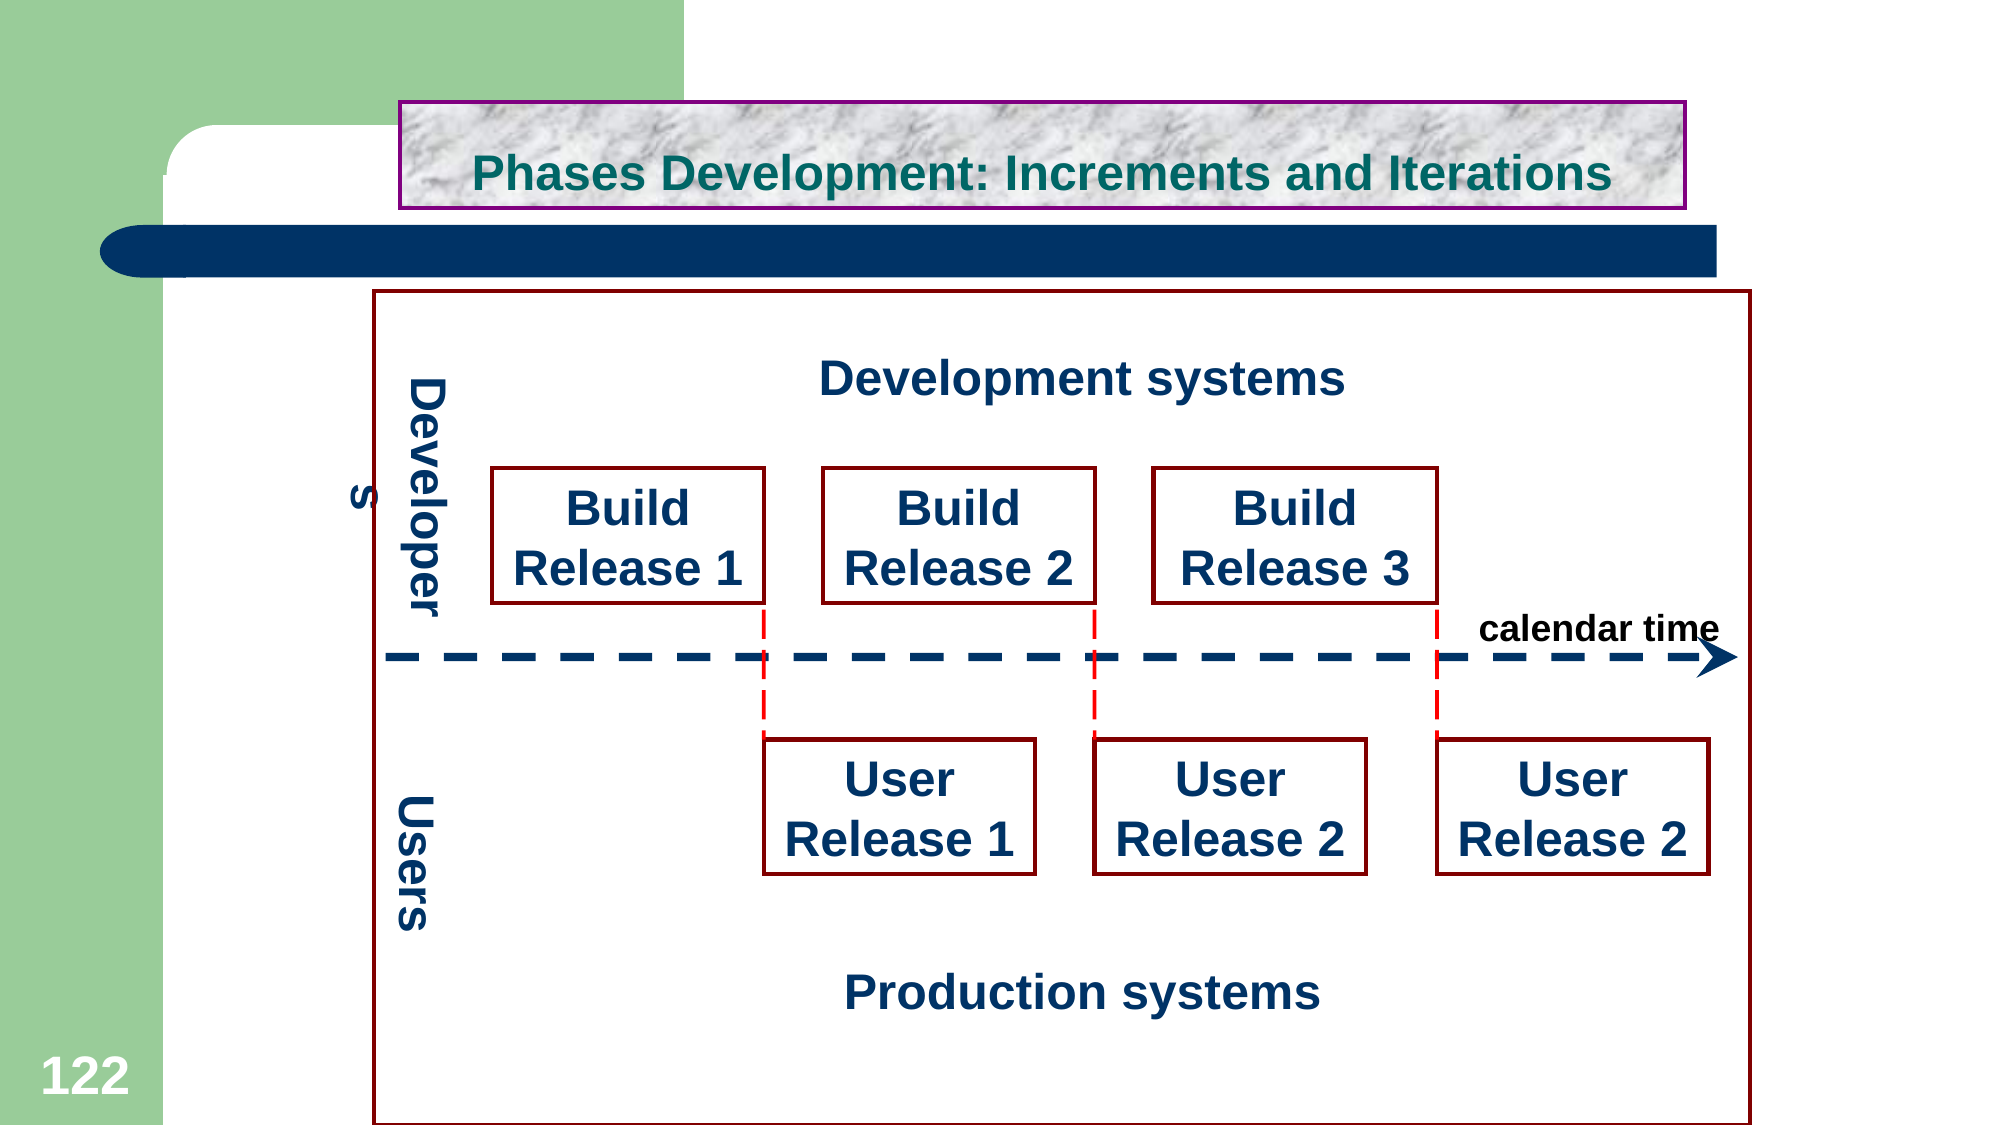

# Phases Development: Increments and Iterations

Development systems
Developers
Build Release 1
Build Release 2
Build Release 3
calendar time

Users
User Release 1
User Release 2
User Release 2
Production systems
122